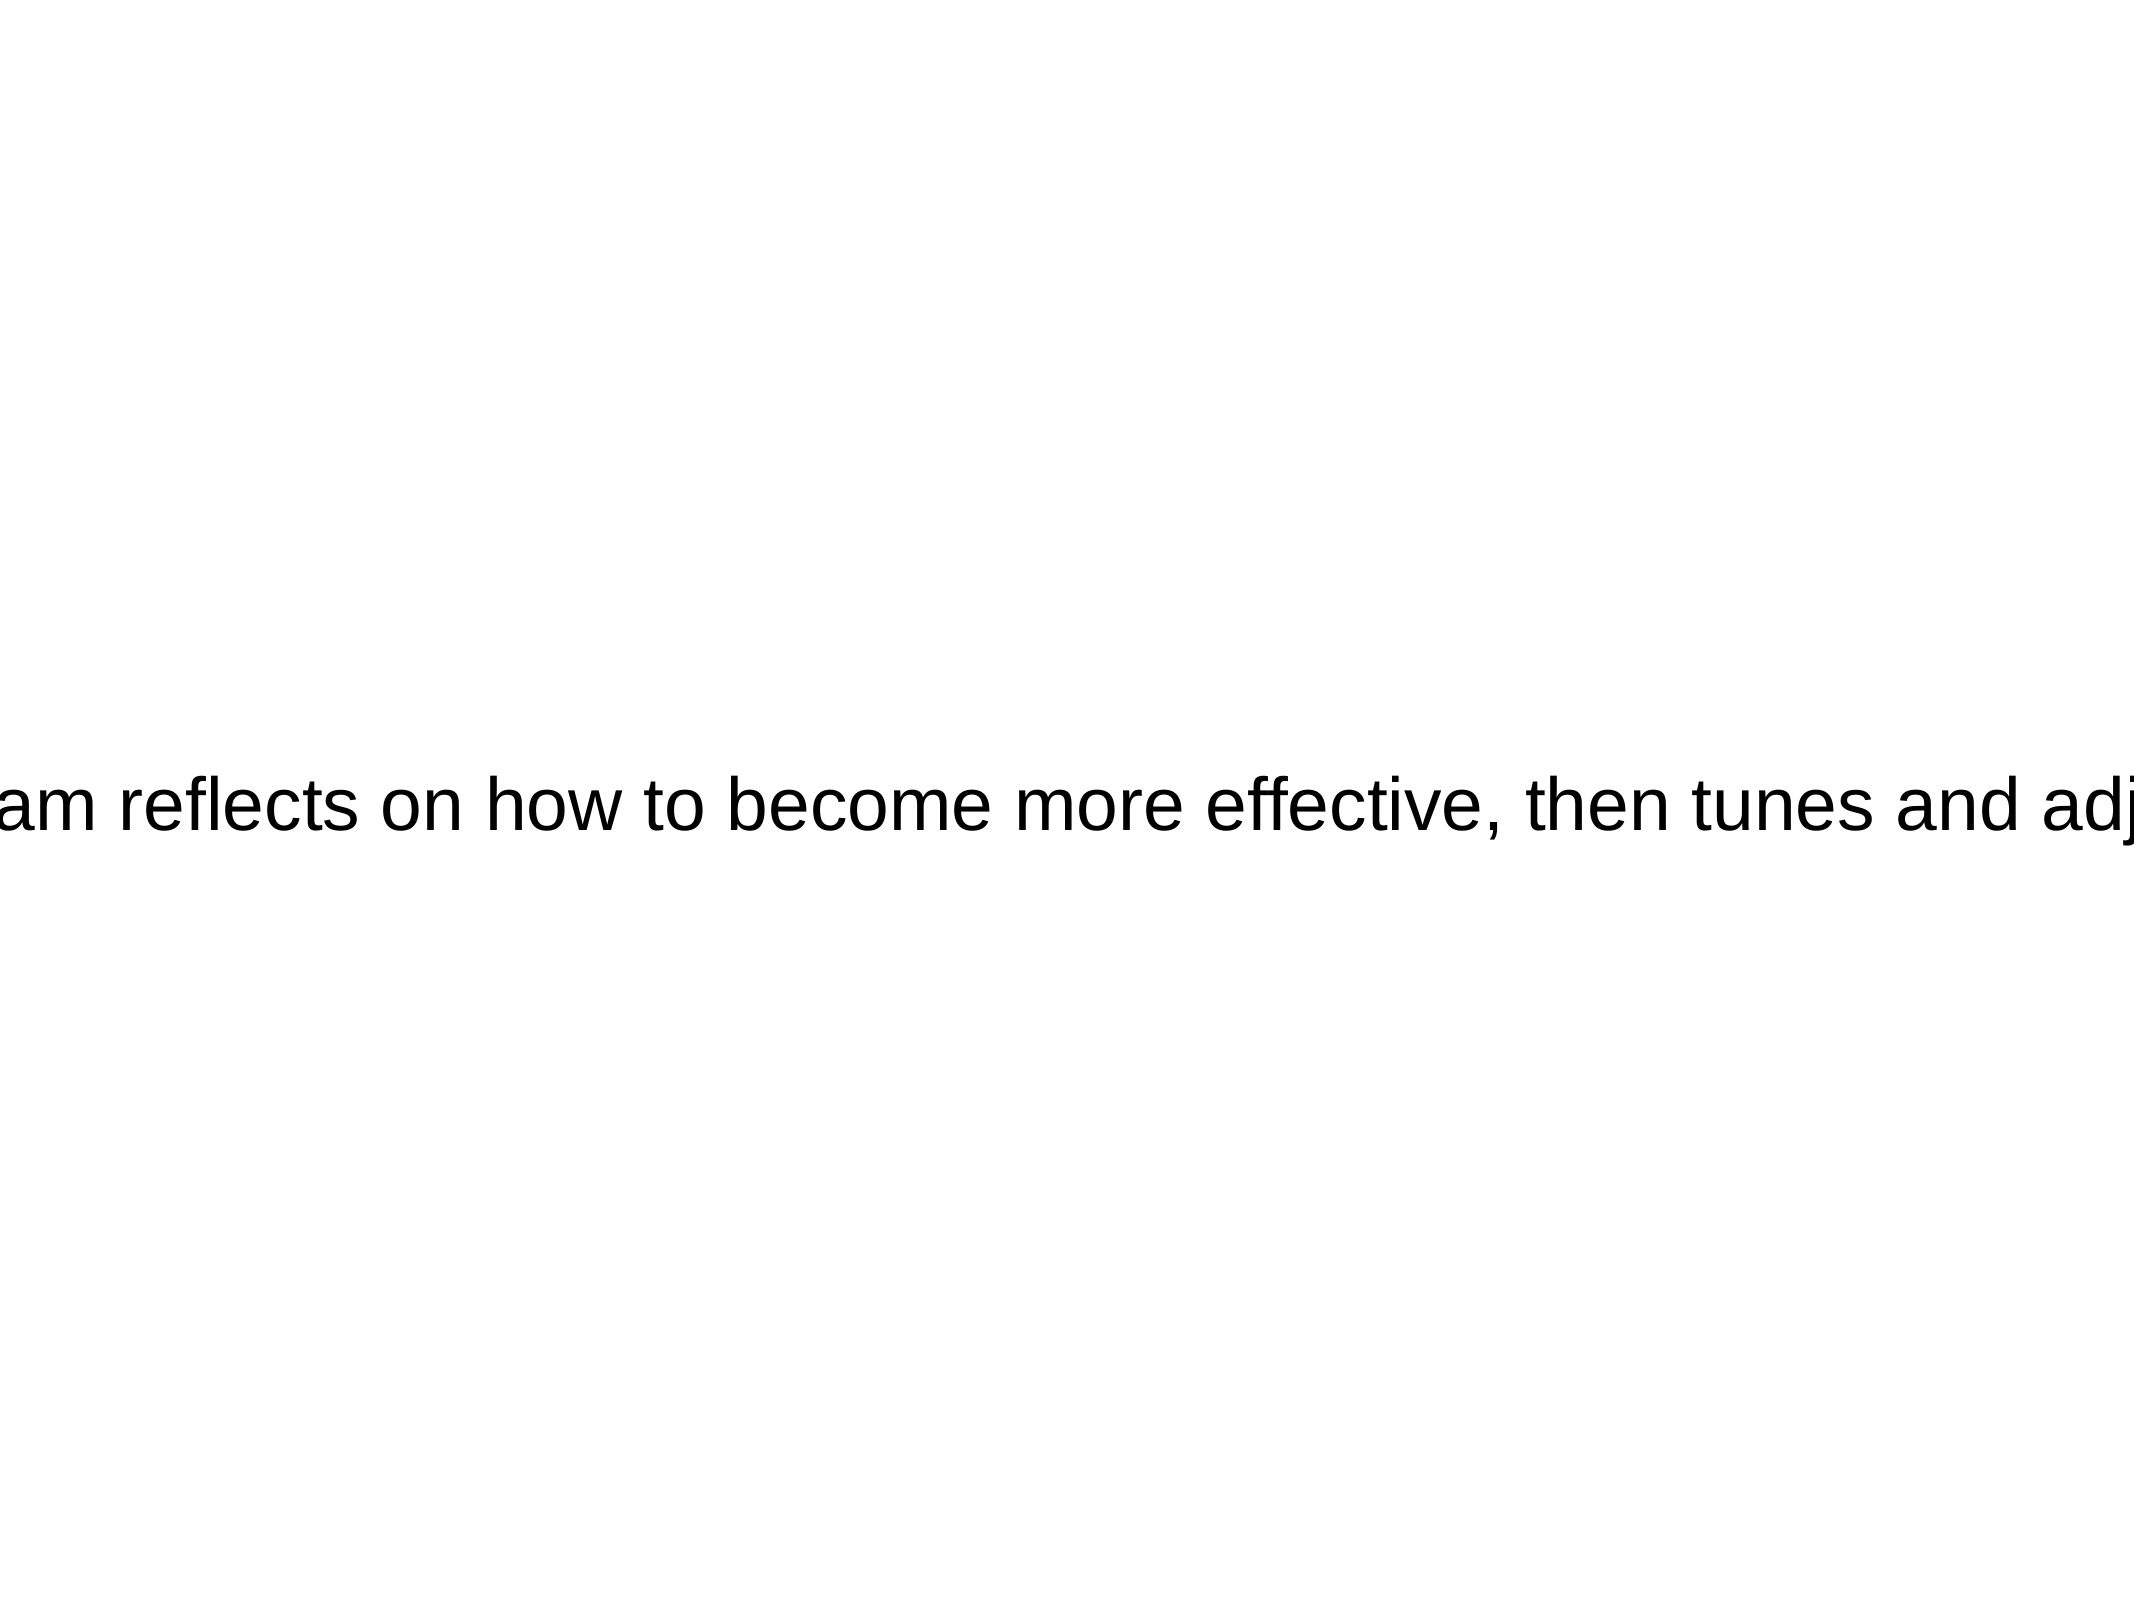

12)At regular intervals, the team reflects on how to become more effective, then tunes and adjusts its behavior accordingly.